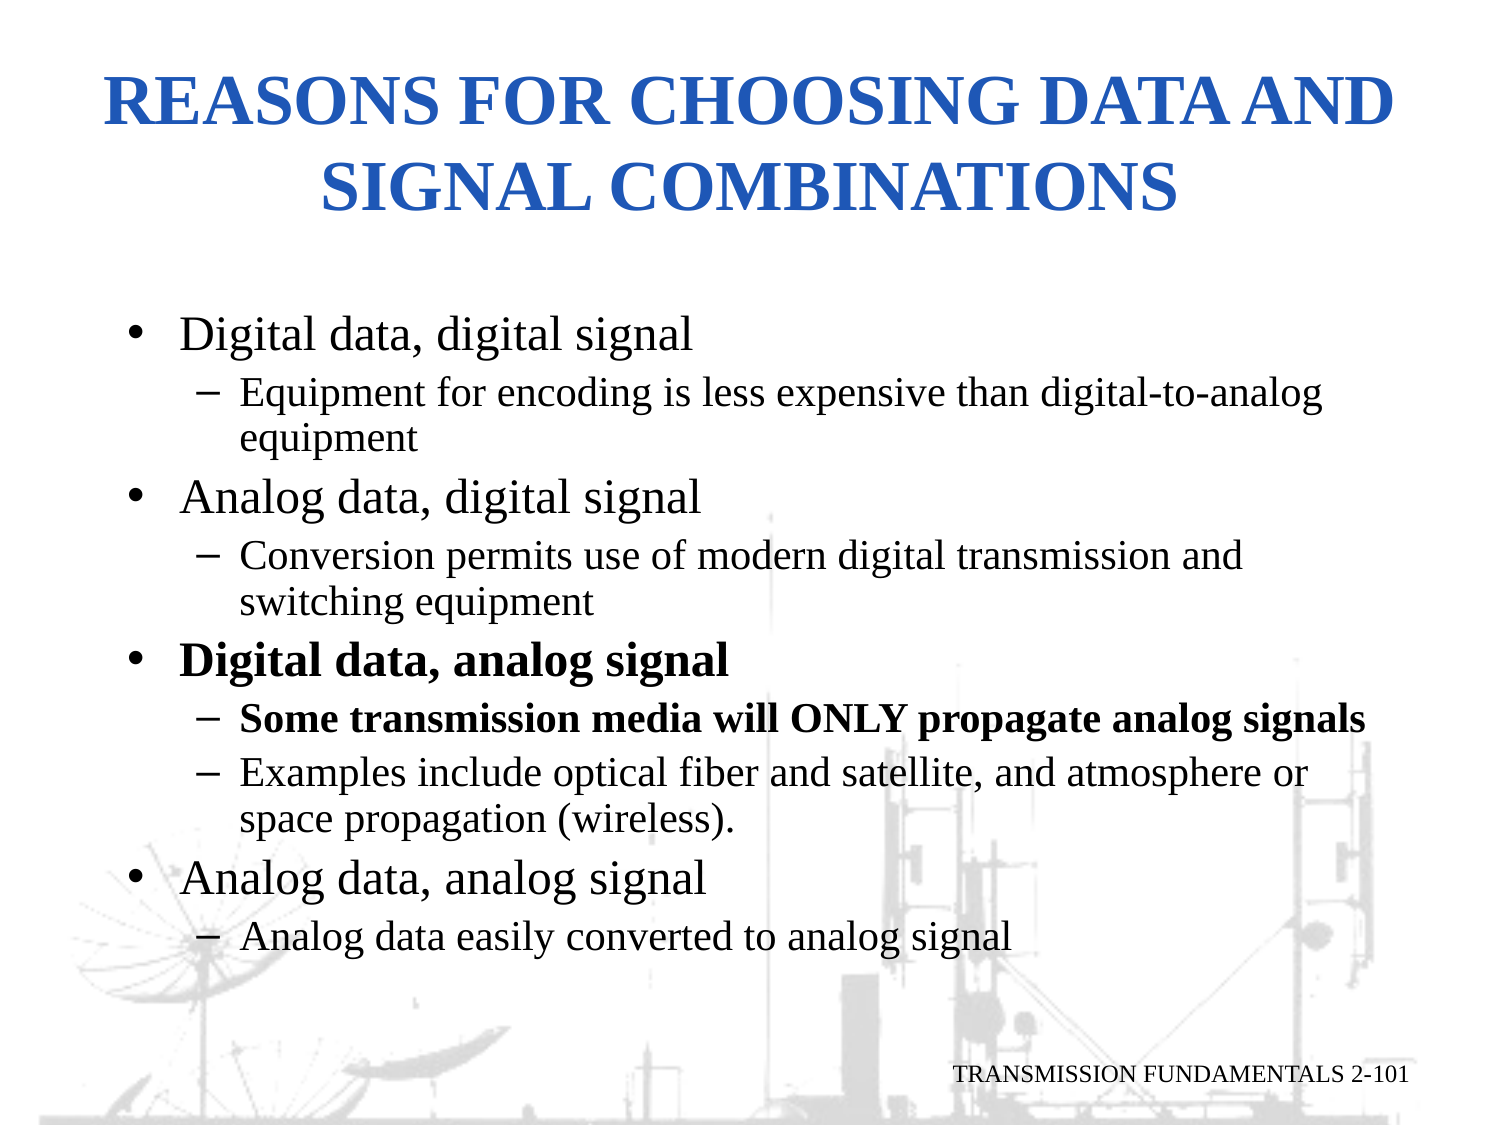

# Reasons for Choosing Data and Signal Combinations
Digital data, digital signal
Equipment for encoding is less expensive than digital-to-analog equipment
Analog data, digital signal
Conversion permits use of modern digital transmission and switching equipment
Digital data, analog signal
Some transmission media will ONLY propagate analog signals
Examples include optical fiber and satellite, and atmosphere or space propagation (wireless).
Analog data, analog signal
Analog data easily converted to analog signal
TRANSMISSION FUNDAMENTALS 2-101